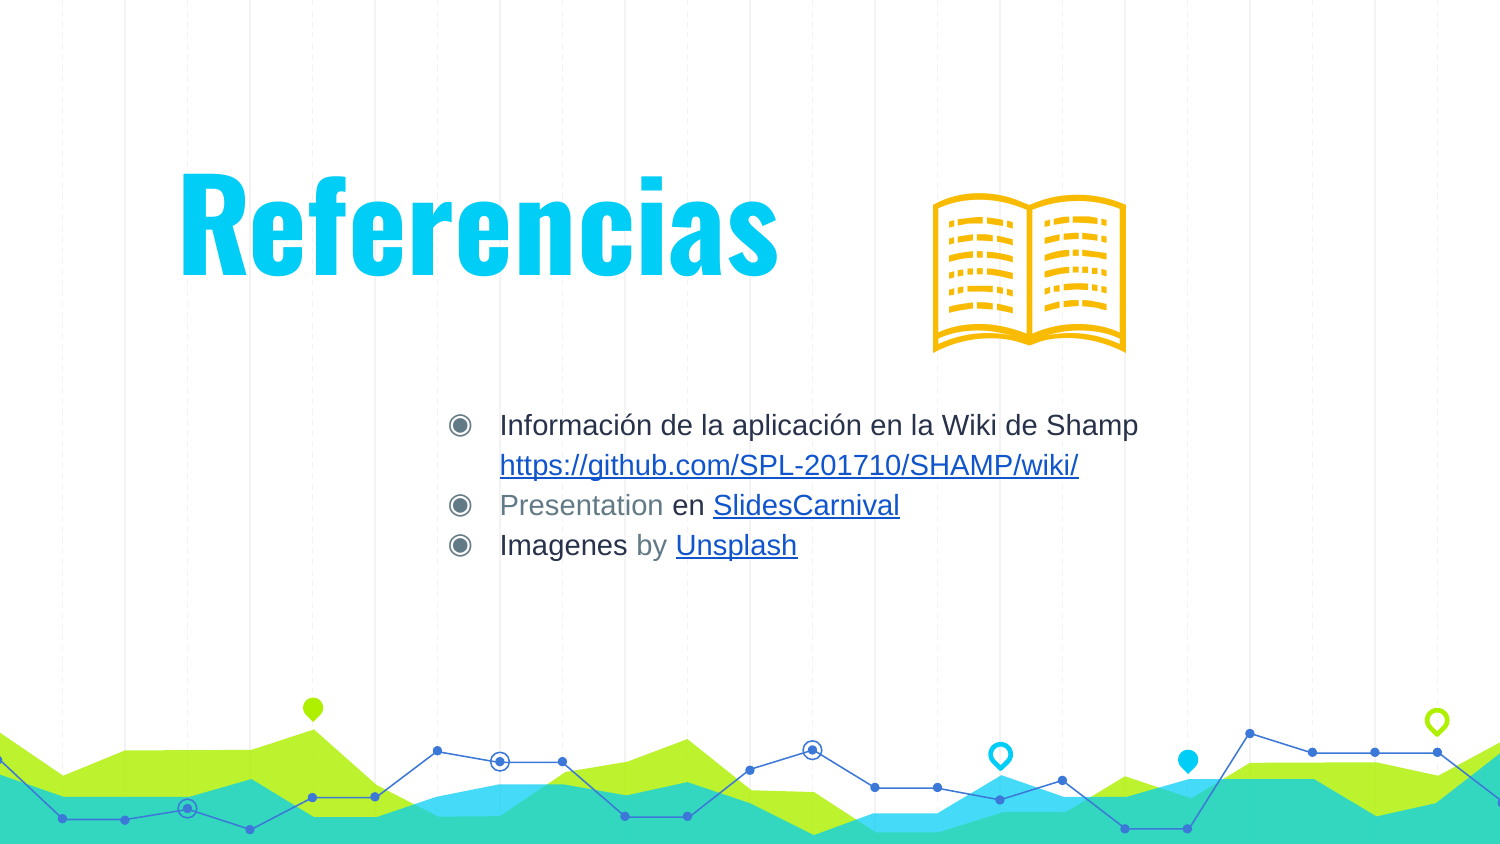

📖
# Referencias
Información de la aplicación en la Wiki de Shamp https://github.com/SPL-201710/SHAMP/wiki/
Presentation en SlidesCarnival
Imagenes by Unsplash